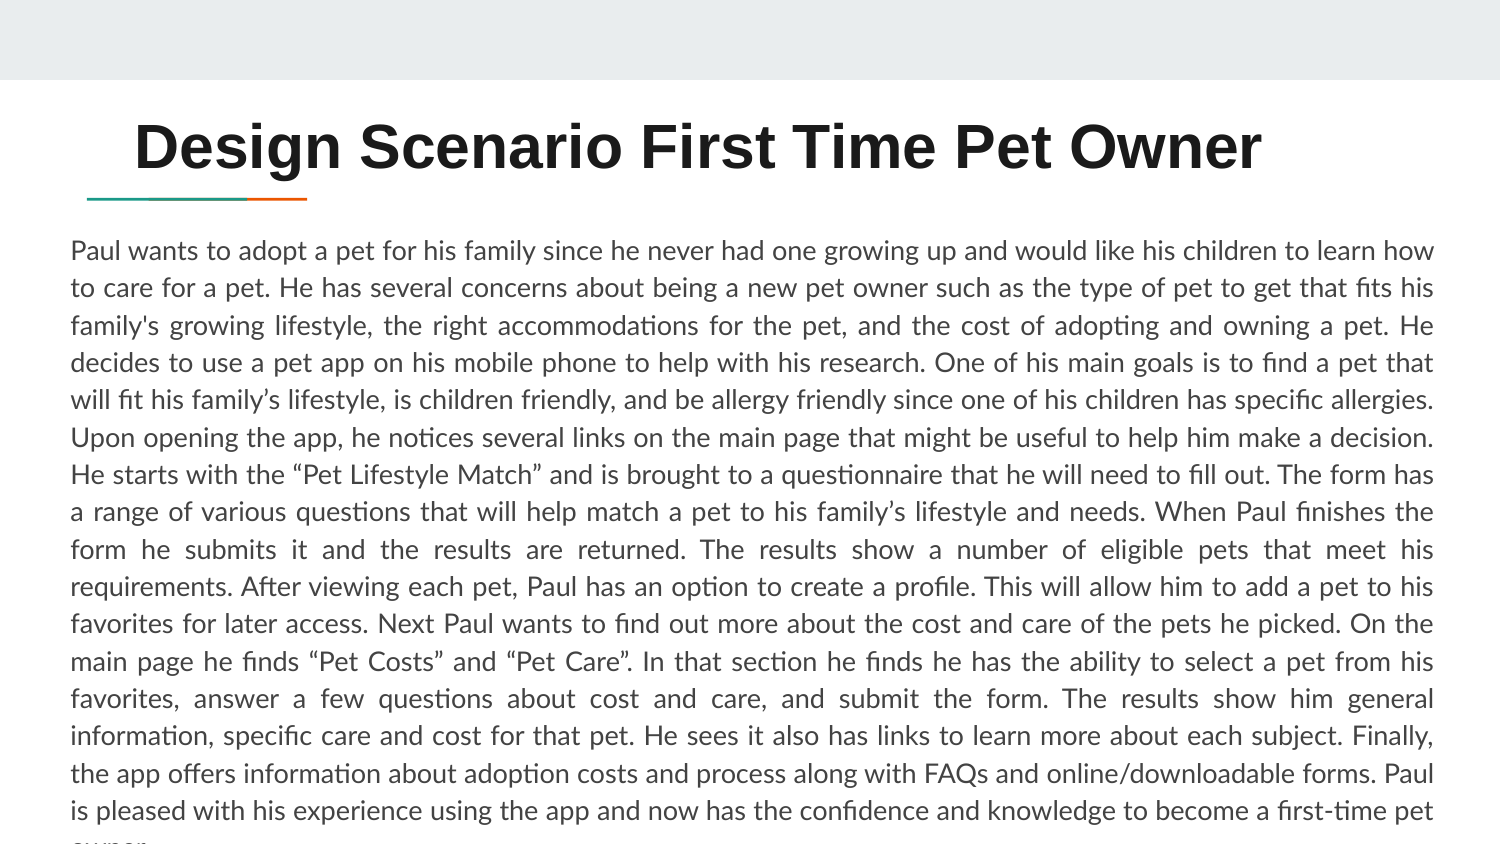

# Design Scenario First Time Pet Owner
Paul wants to adopt a pet for his family since he never had one growing up and would like his children to learn how to care for a pet. He has several concerns about being a new pet owner such as the type of pet to get that fits his family's growing lifestyle, the right accommodations for the pet, and the cost of adopting and owning a pet. He decides to use a pet app on his mobile phone to help with his research. One of his main goals is to find a pet that will fit his family’s lifestyle, is children friendly, and be allergy friendly since one of his children has specific allergies. Upon opening the app, he notices several links on the main page that might be useful to help him make a decision. He starts with the “Pet Lifestyle Match” and is brought to a questionnaire that he will need to fill out. The form has a range of various questions that will help match a pet to his family’s lifestyle and needs. When Paul finishes the form he submits it and the results are returned. The results show a number of eligible pets that meet his requirements. After viewing each pet, Paul has an option to create a profile. This will allow him to add a pet to his favorites for later access. Next Paul wants to find out more about the cost and care of the pets he picked. On the main page he finds “Pet Costs” and “Pet Care”. In that section he finds he has the ability to select a pet from his favorites, answer a few questions about cost and care, and submit the form. The results show him general information, specific care and cost for that pet. He sees it also has links to learn more about each subject. Finally, the app offers information about adoption costs and process along with FAQs and online/downloadable forms. Paul is pleased with his experience using the app and now has the confidence and knowledge to become a first-time pet owner.